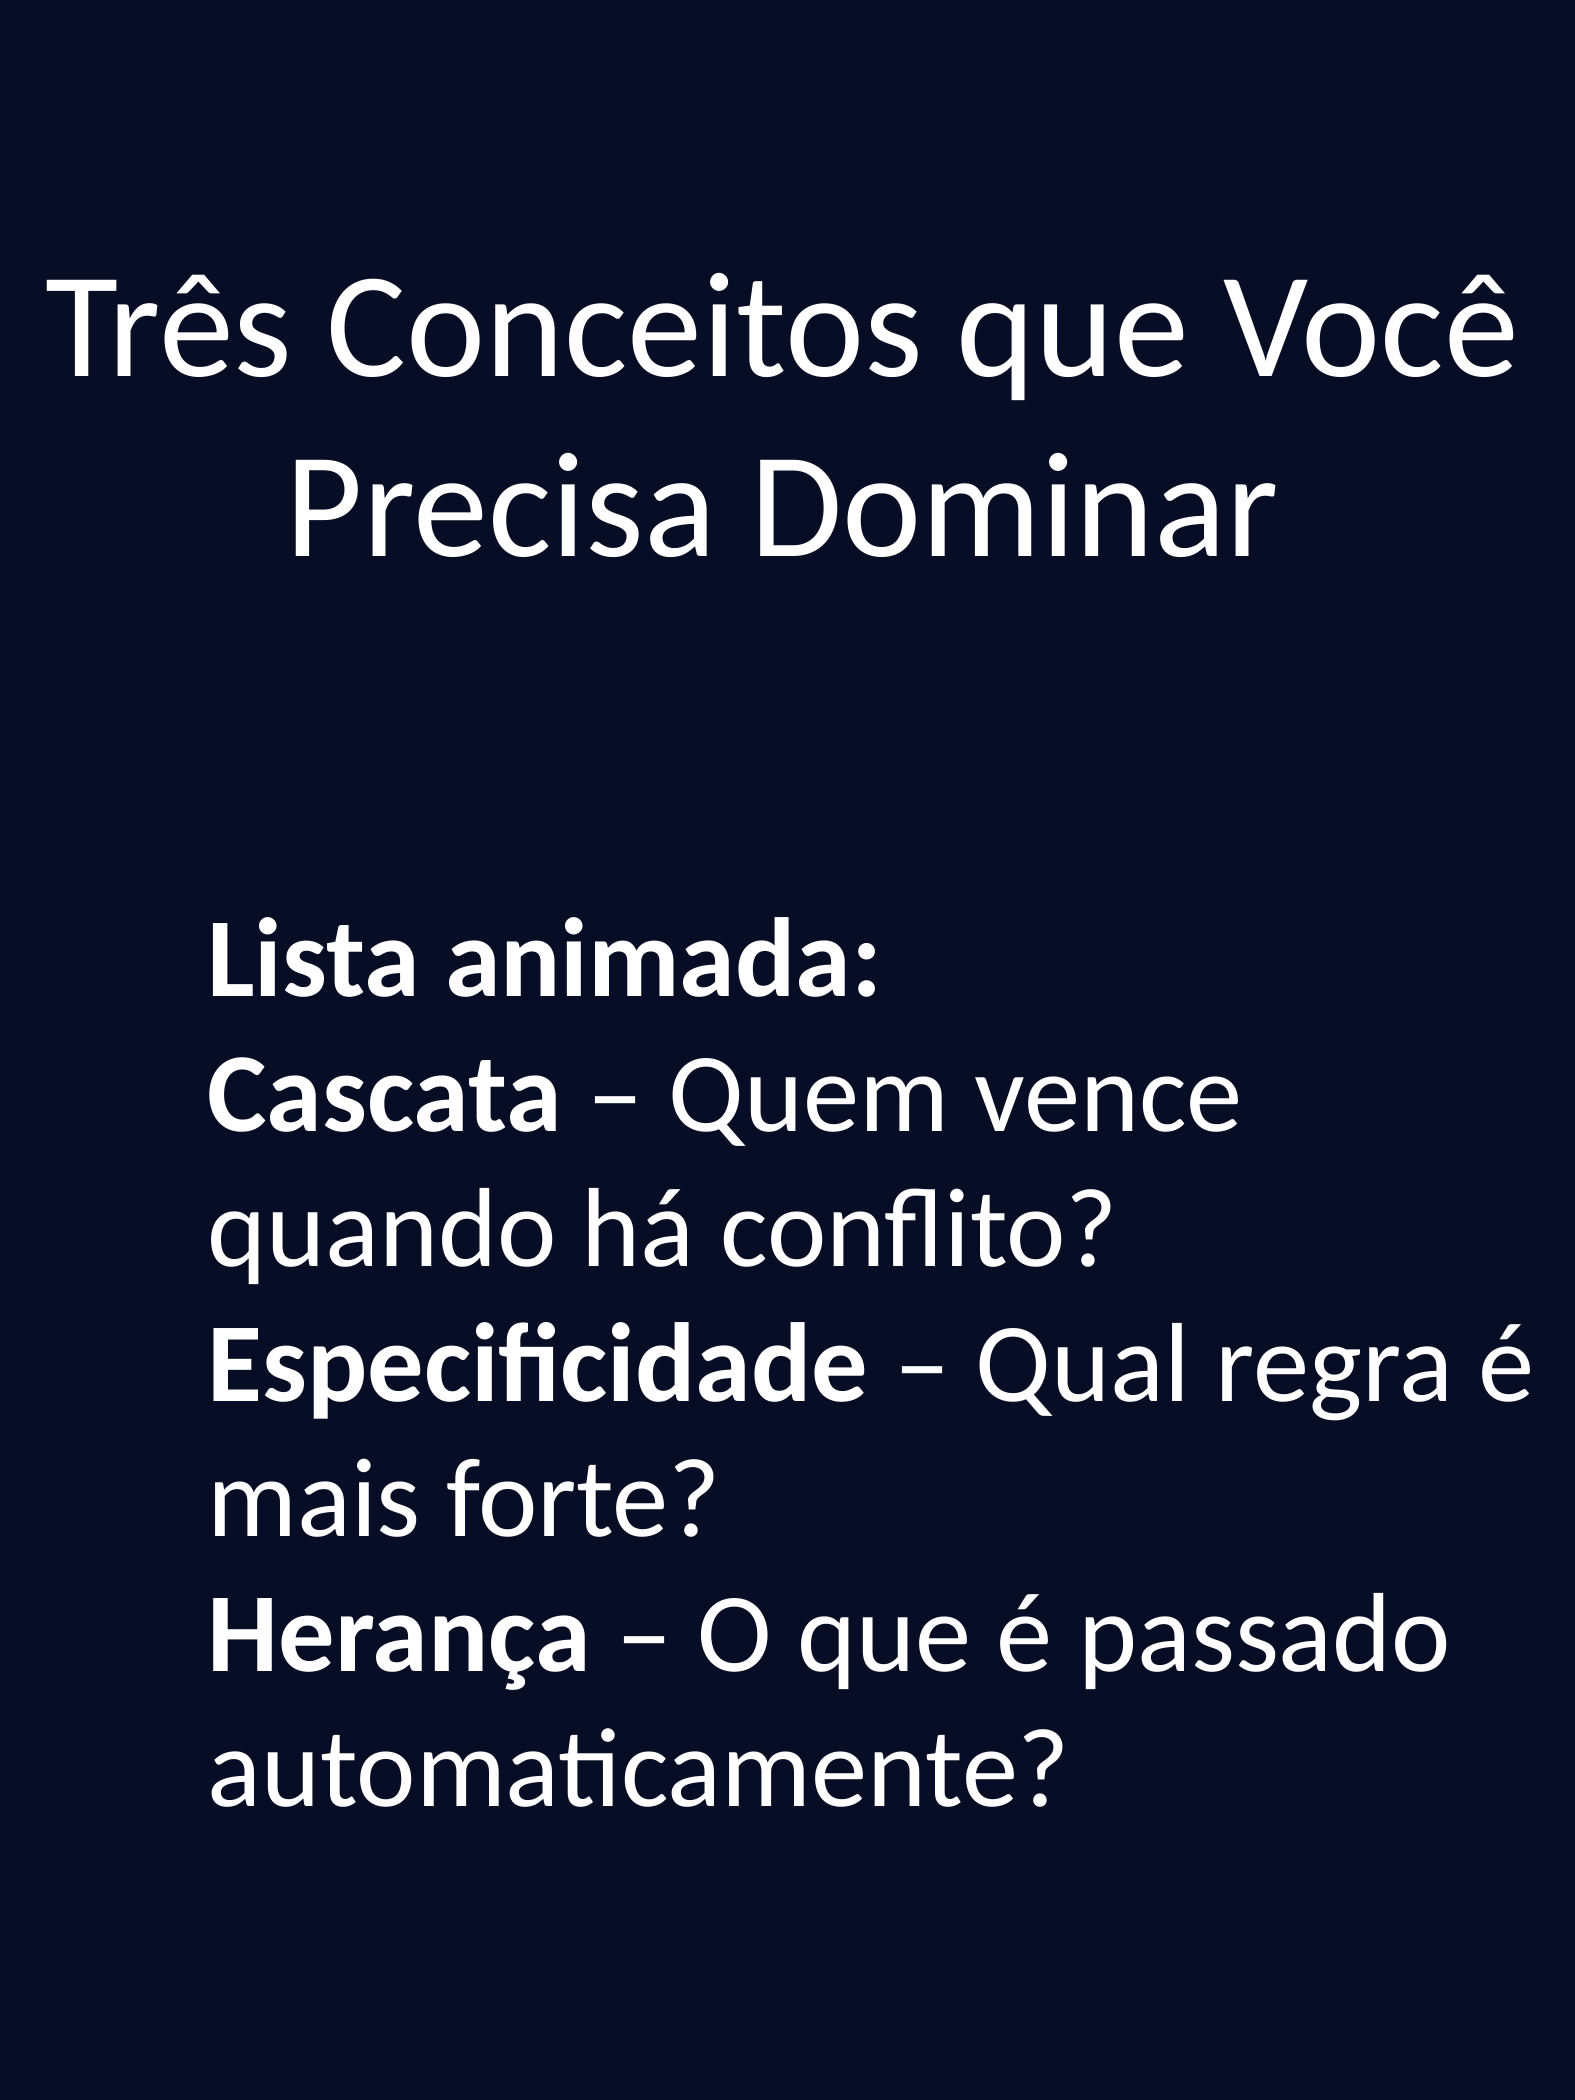

Três Conceitos que Você Precisa Dominar
Lista animada:
Cascata – Quem vence quando há conflito?
Especificidade – Qual regra é mais forte?
Herança – O que é passado automaticamente?